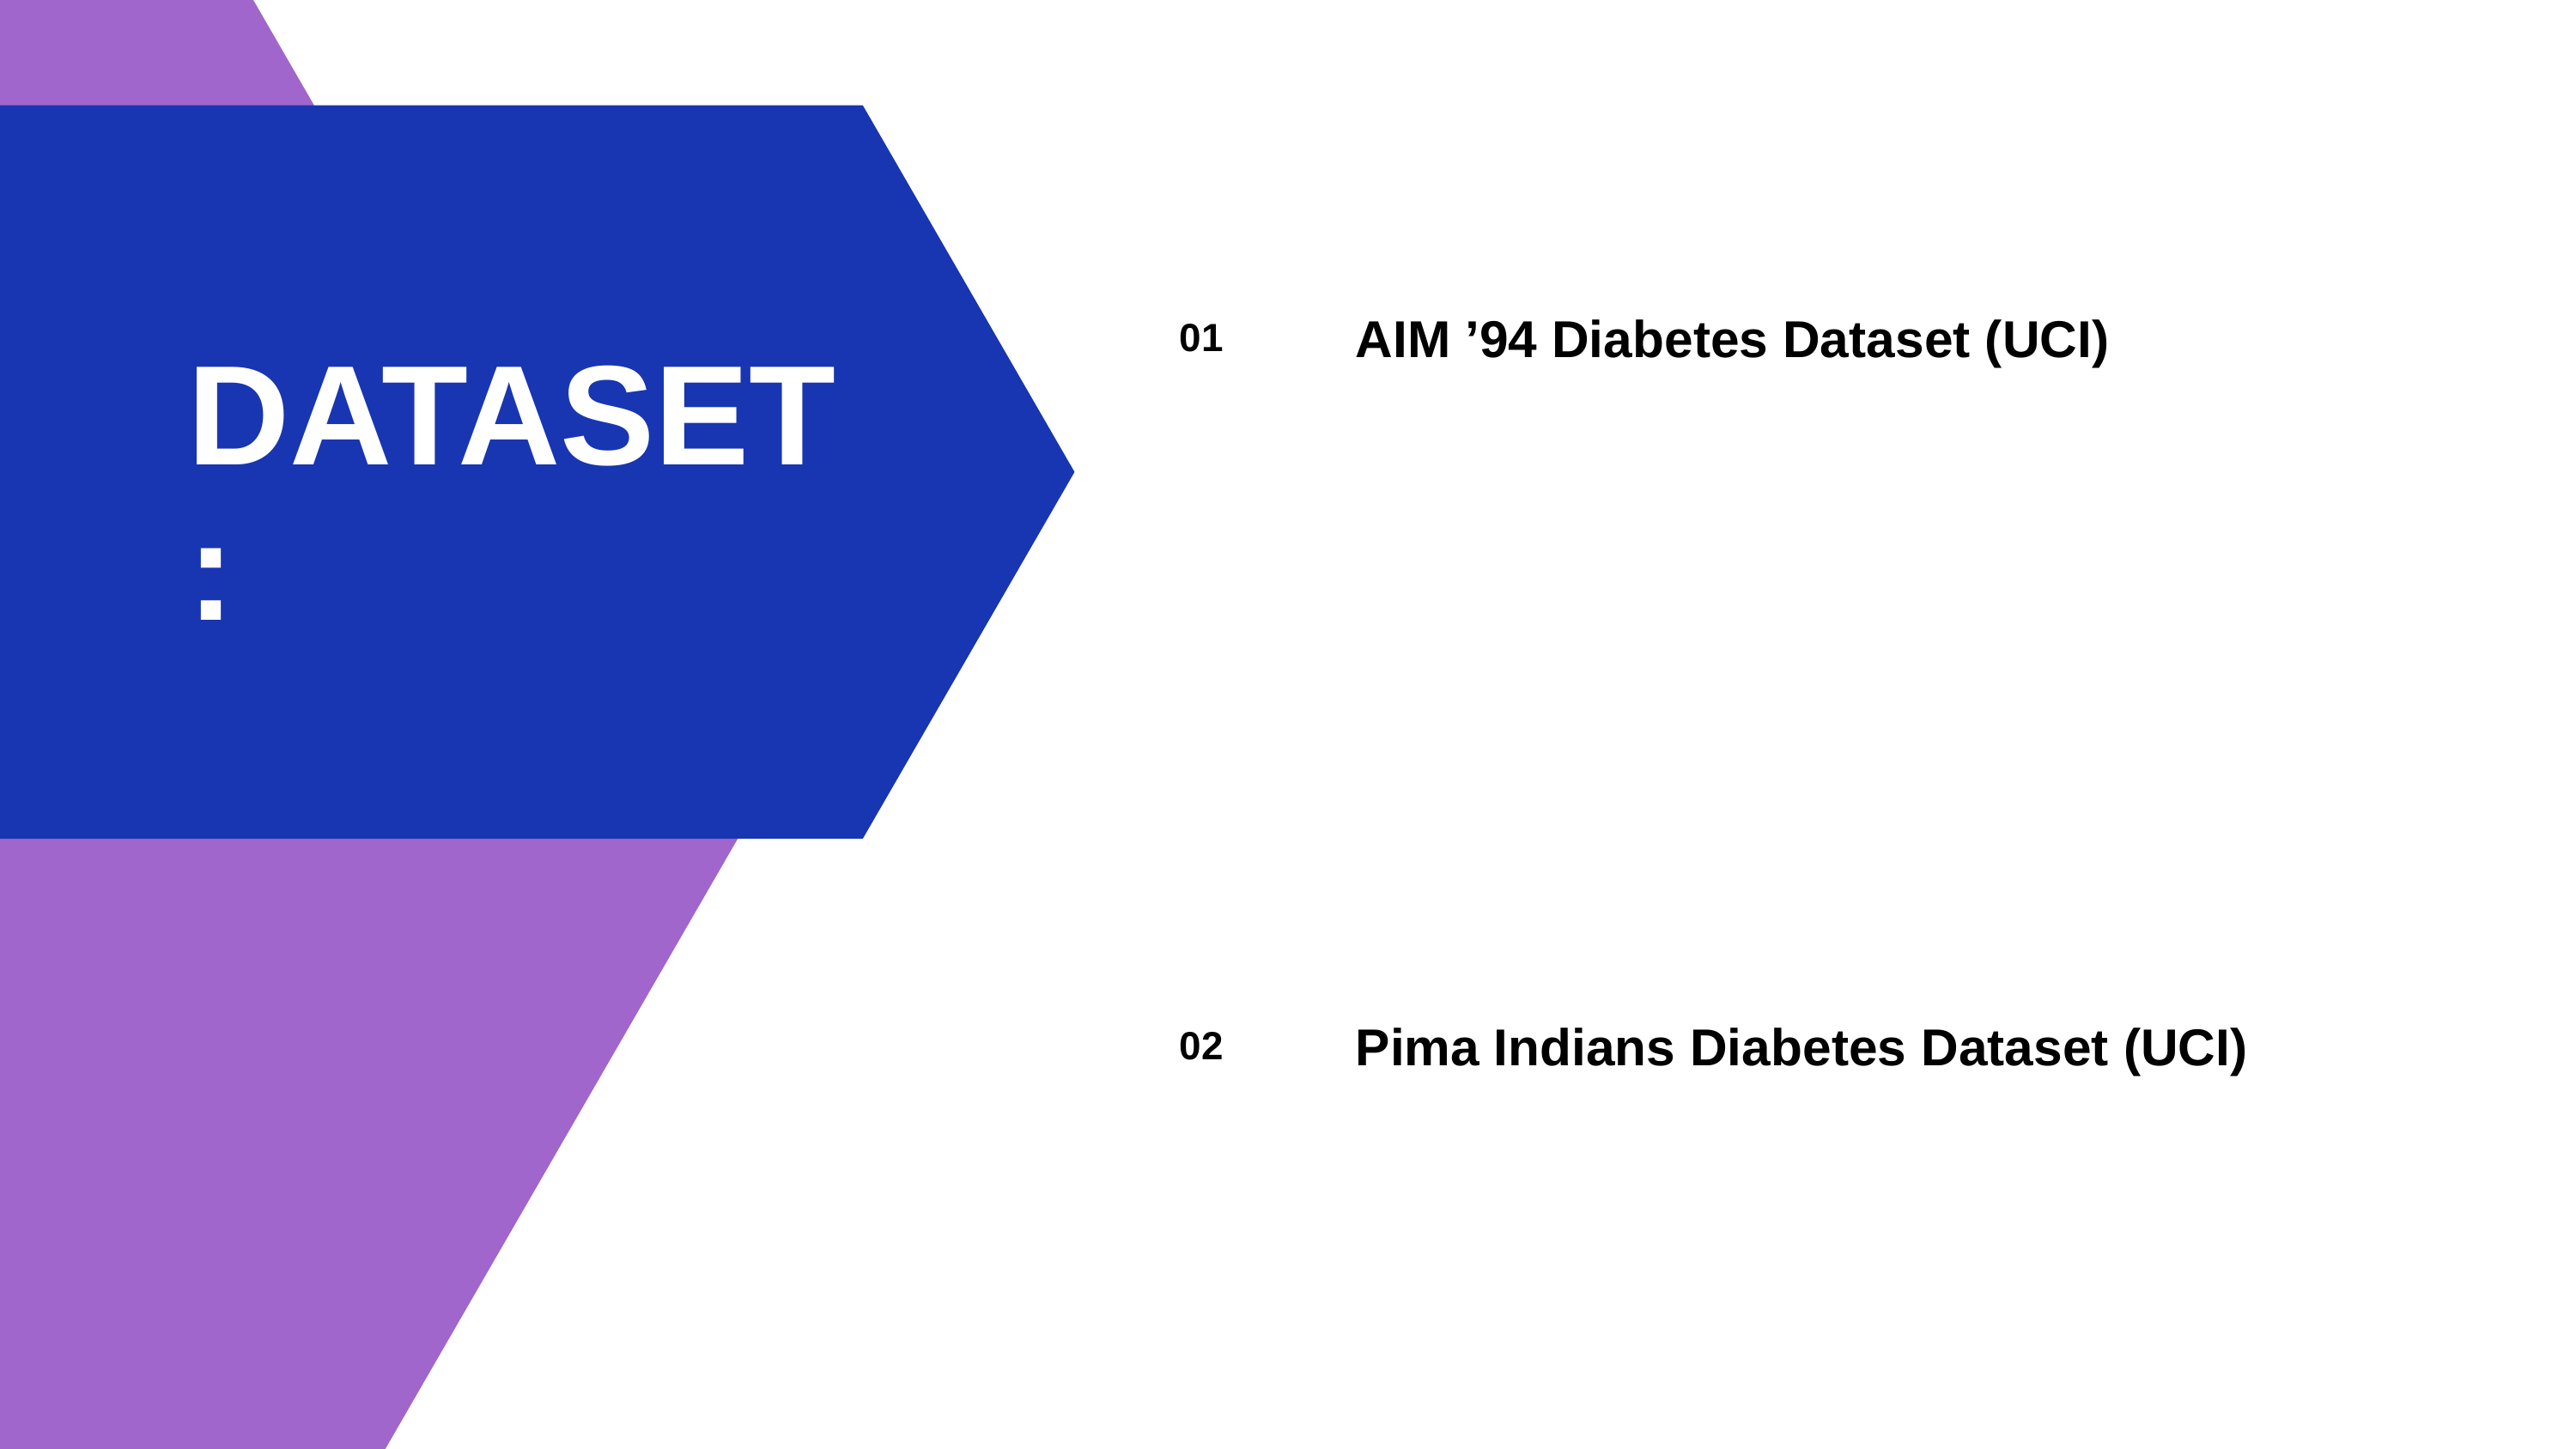

| 01 | AIM ’94 Diabetes Dataset (UCI) |
| --- | --- |
| 02 | Pima Indians Diabetes Dataset (UCI) |
DATASET: